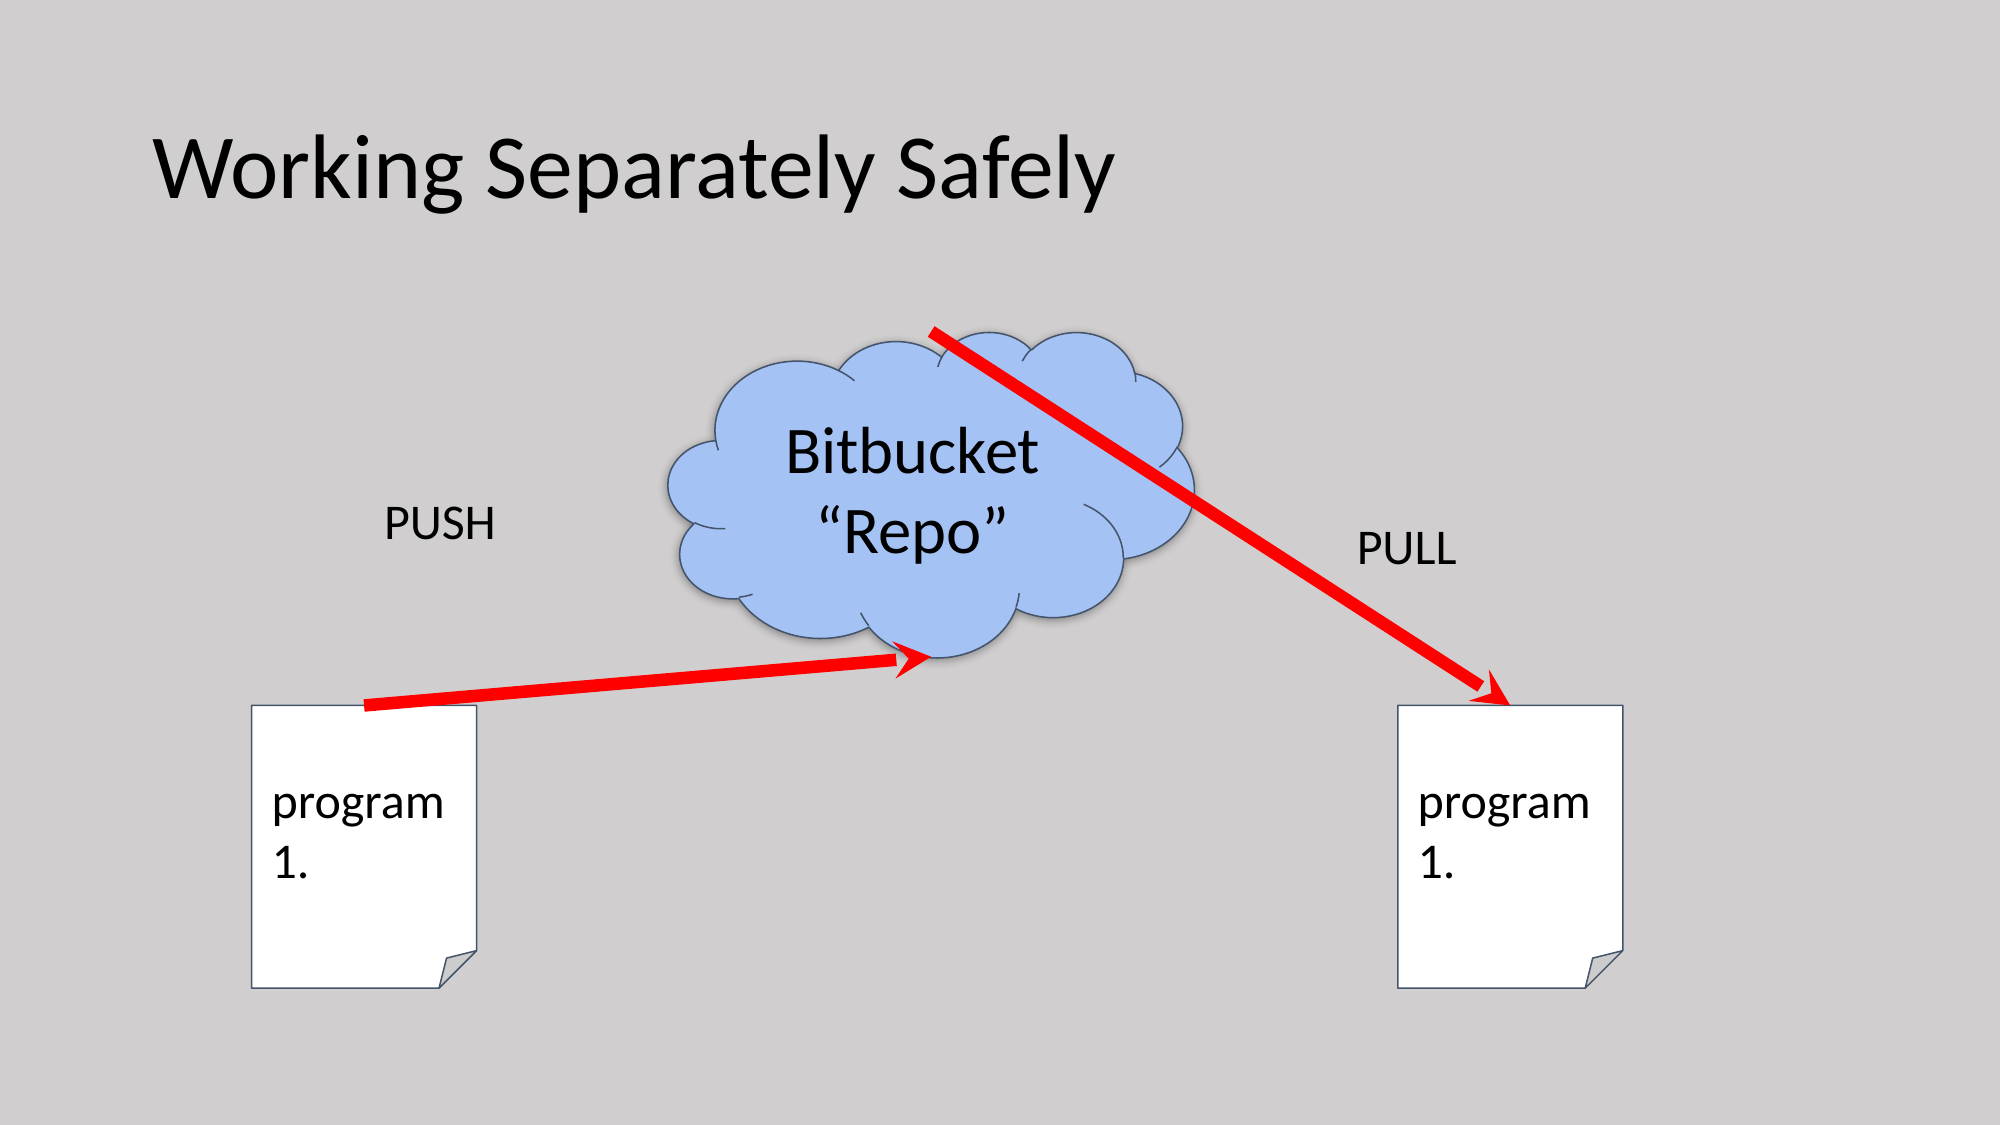

# Working Separately Safely
Bitbucket
“Repo”
PUSH
PULL
program1.
program1.